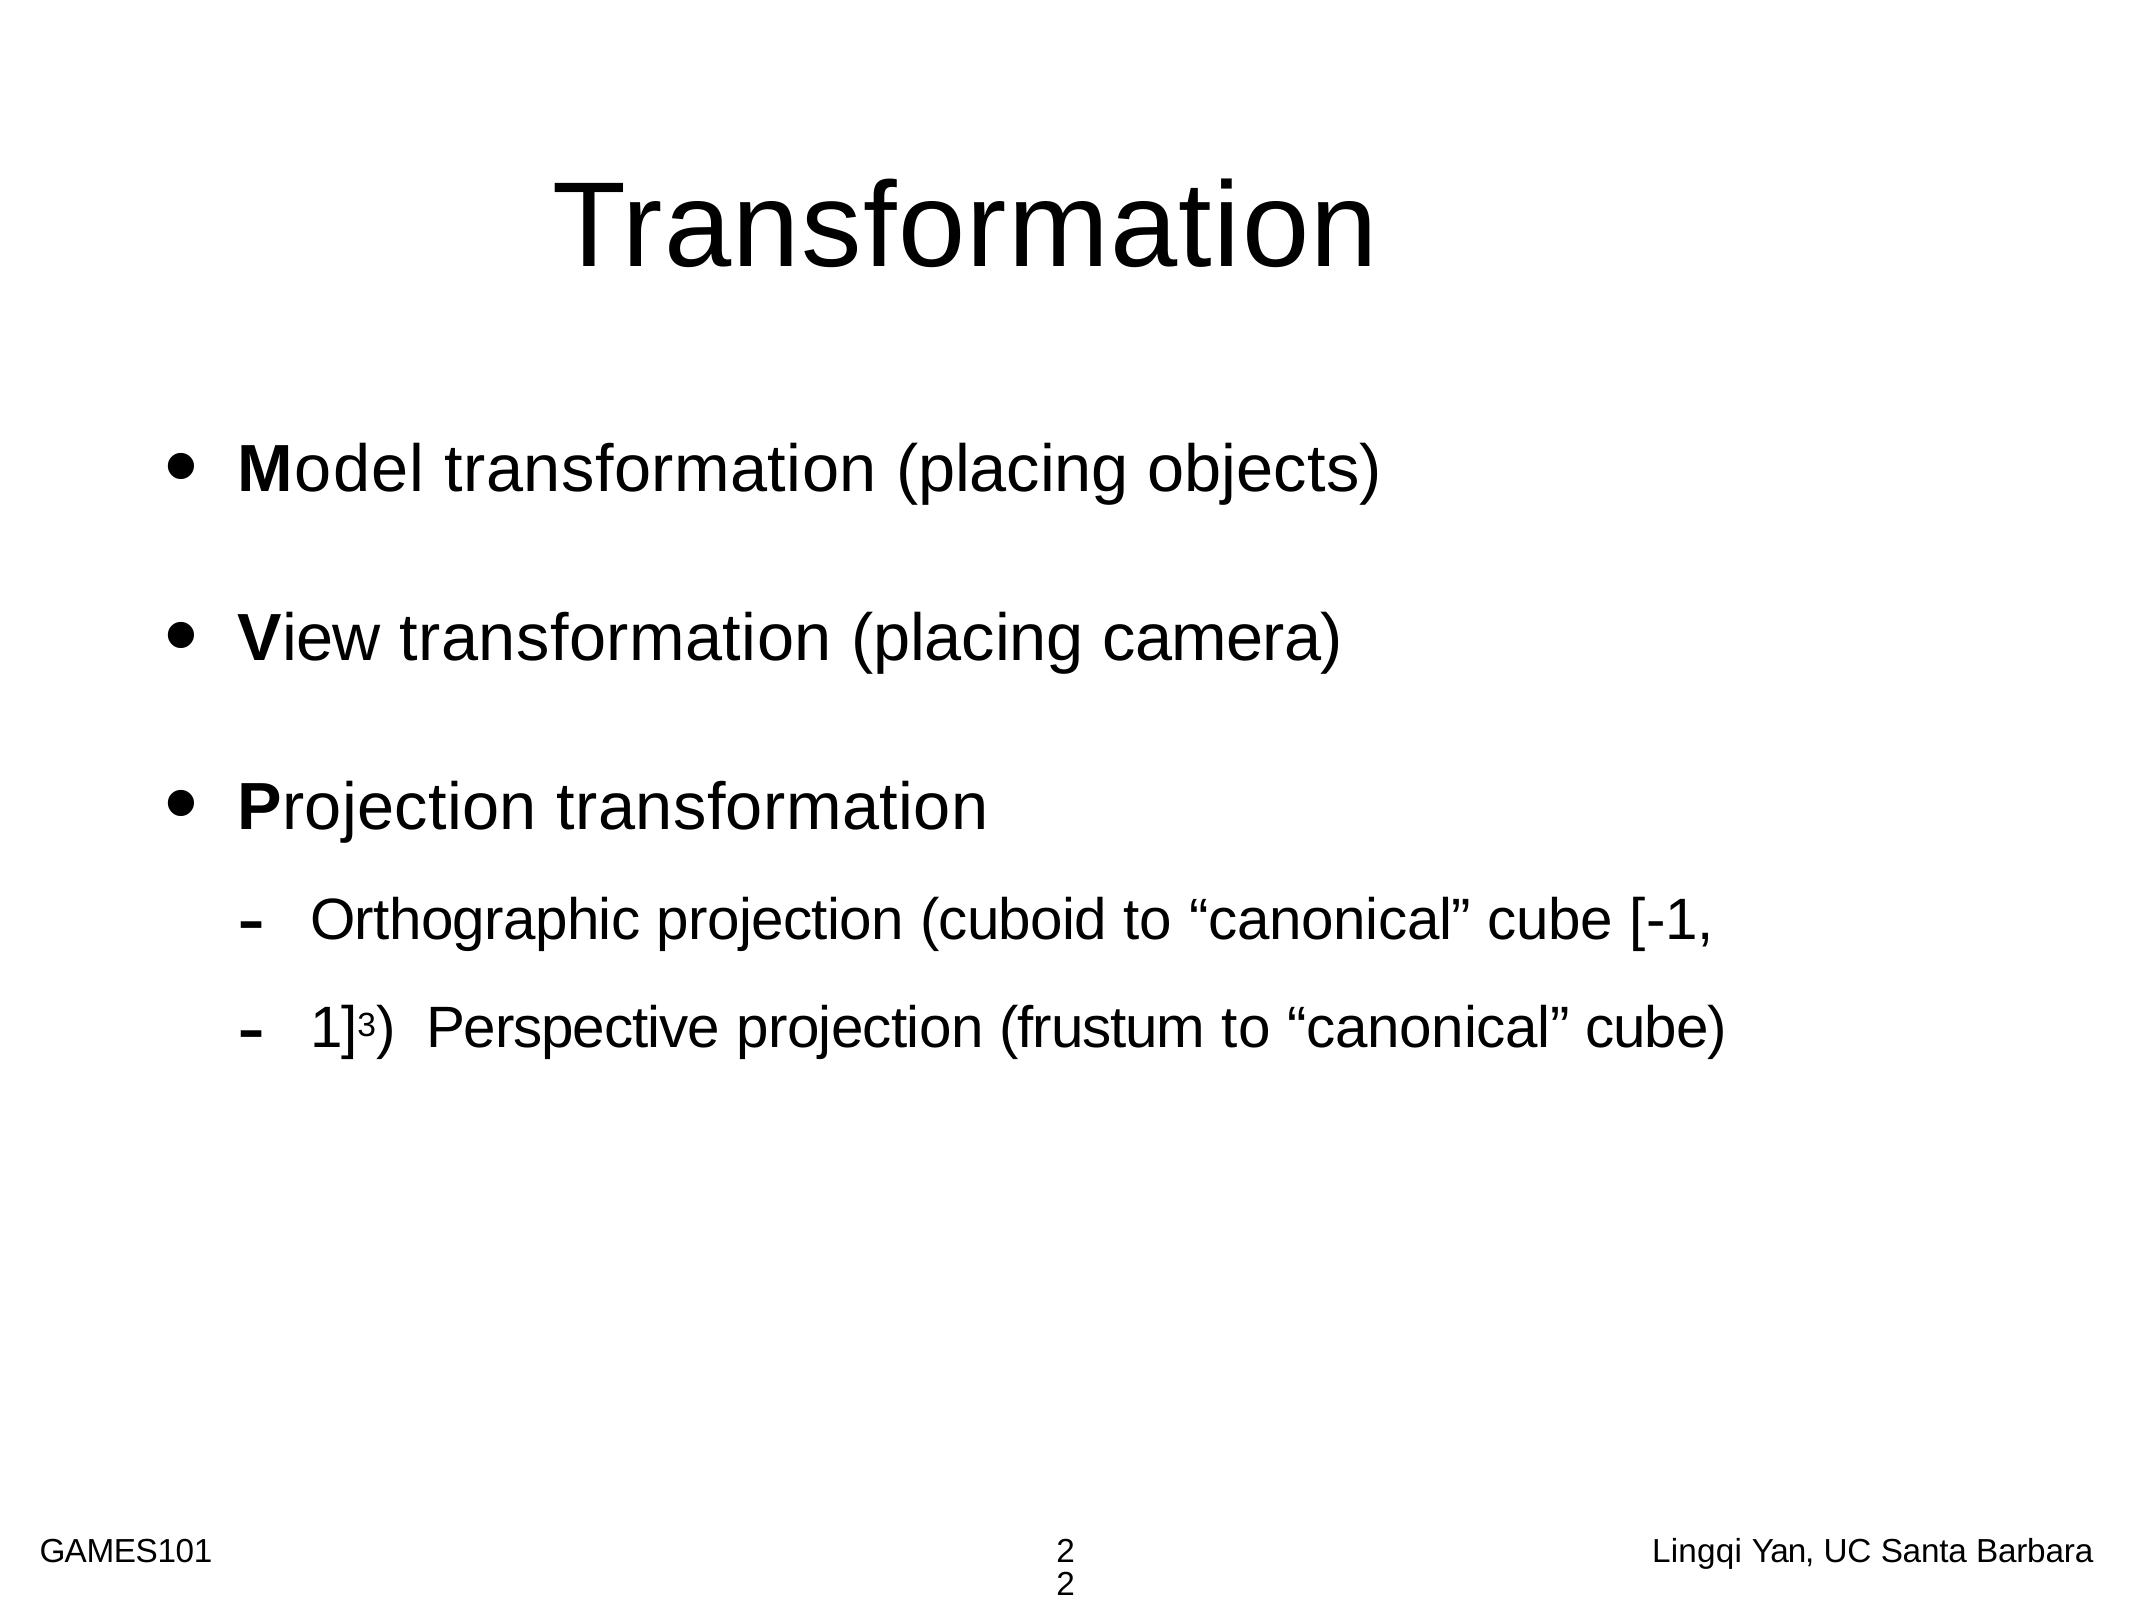

# Transformation
Model transformation (placing objects)
View transformation (placing camera)
Projection transformation
Orthographic projection (cuboid to “canonical” cube [-1, 1]3)  Perspective projection (frustum to “canonical” cube)
-
-
22
GAMES101
Lingqi Yan, UC Santa Barbara